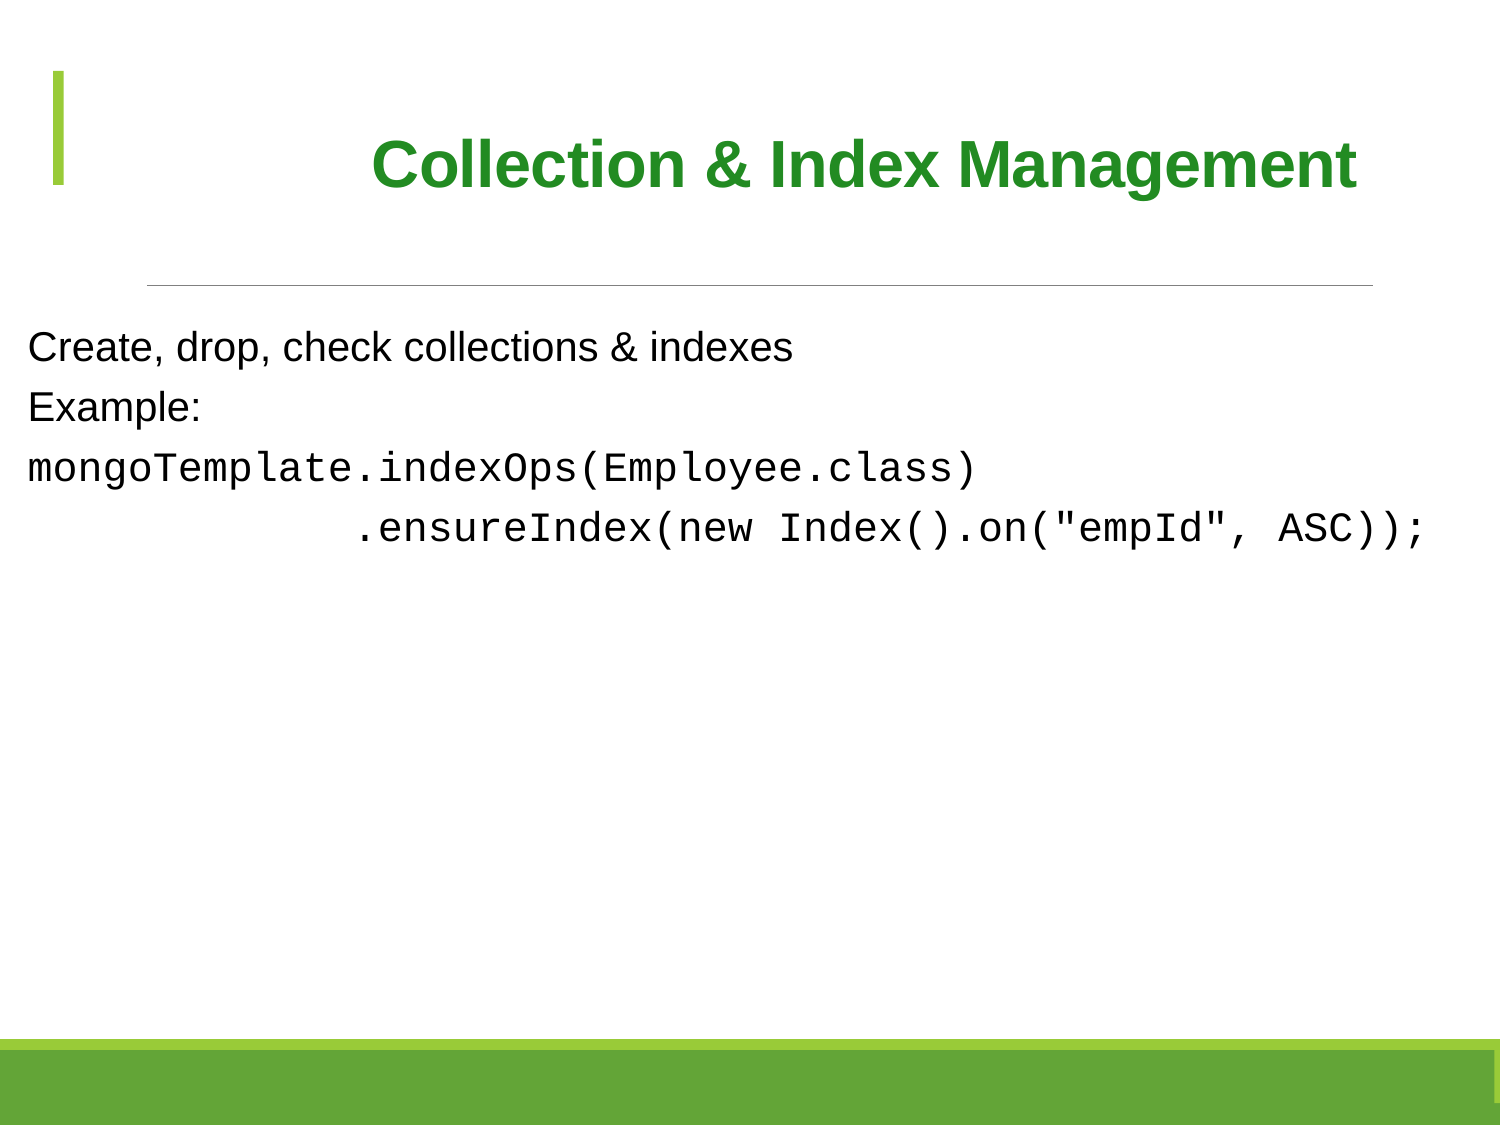

# Collection & Index Management
Create, drop, check collections & indexes
Example:
mongoTemplate.indexOps(Employee.class)
             .ensureIndex(new Index().on("empId", ASC));